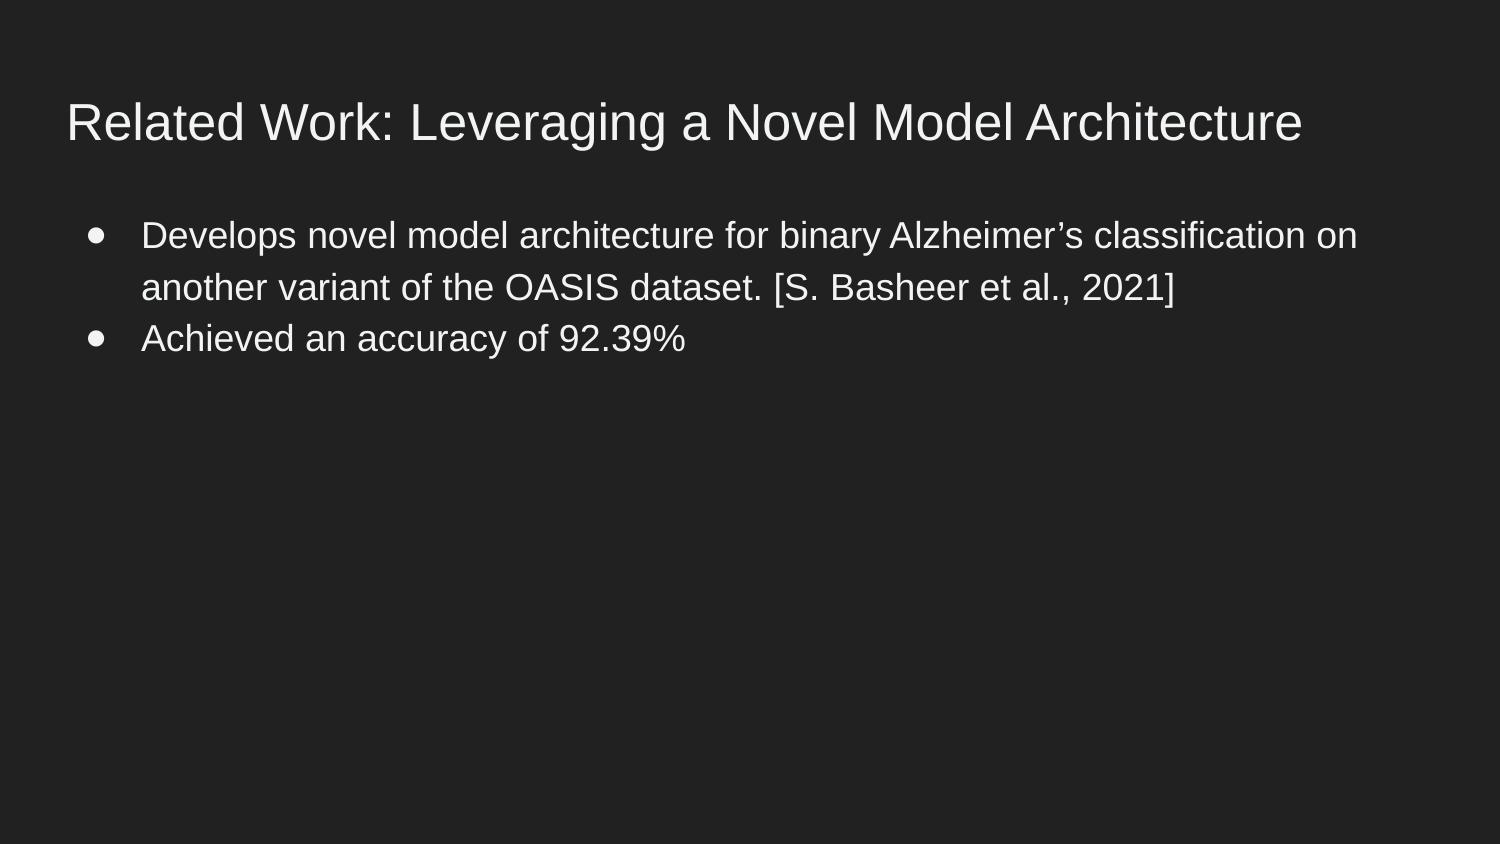

# Related Work: Leveraging a Novel Model Architecture
Develops novel model architecture for binary Alzheimer’s classification on another variant of the OASIS dataset. [S. Basheer et al., 2021]
Achieved an accuracy of 92.39%